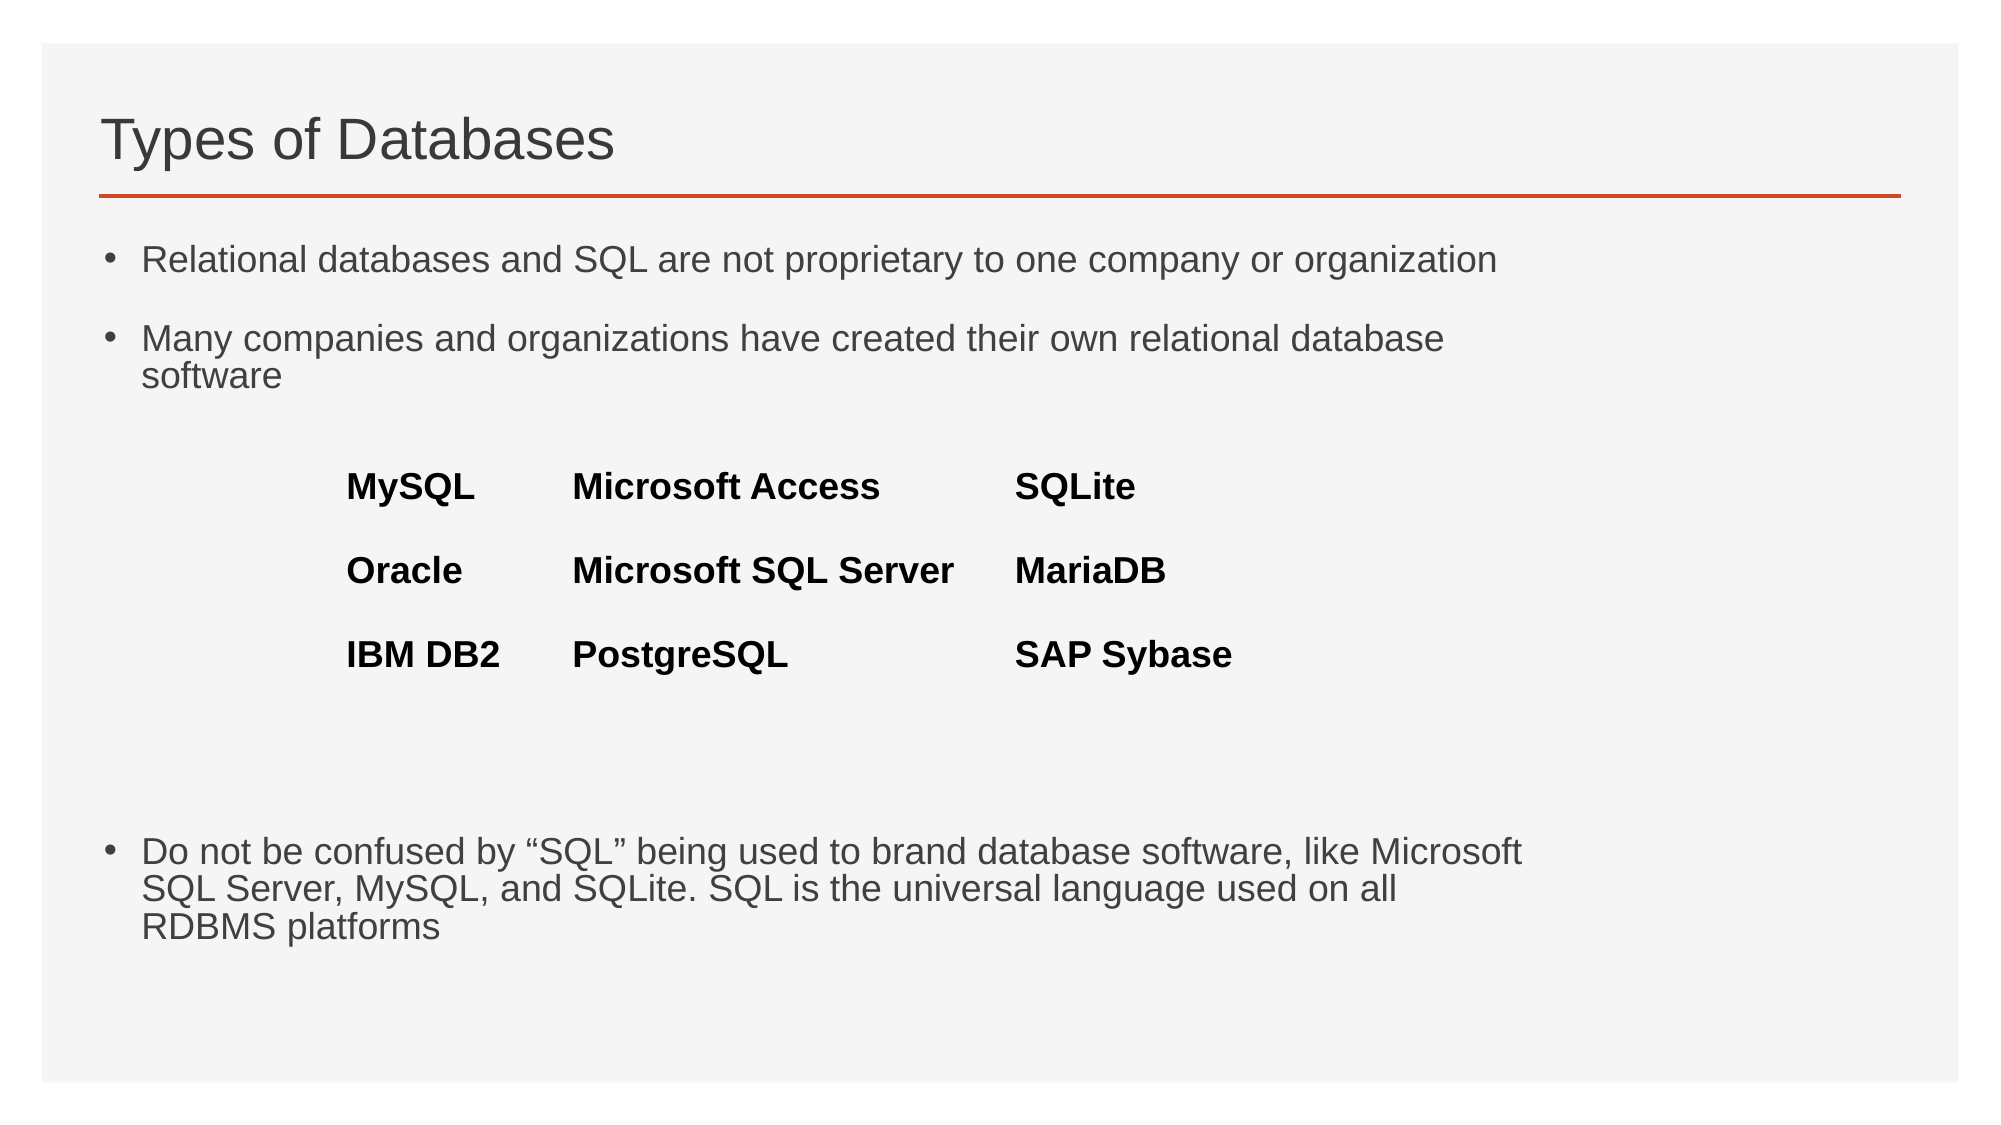

# Types of Databases
Relational databases and SQL are not proprietary to one company or organization
Many companies and organizations have created their own relational database software

Do not be confused by “SQL” being used to brand database software, like Microsoft SQL Server, MySQL, and SQLite. SQL is the universal language used on all RDBMS platforms

| MySQL Oracle IBM DB2 | Microsoft Access Microsoft SQL Server PostgreSQL | SQLite MariaDB SAP Sybase |
| --- | --- | --- |